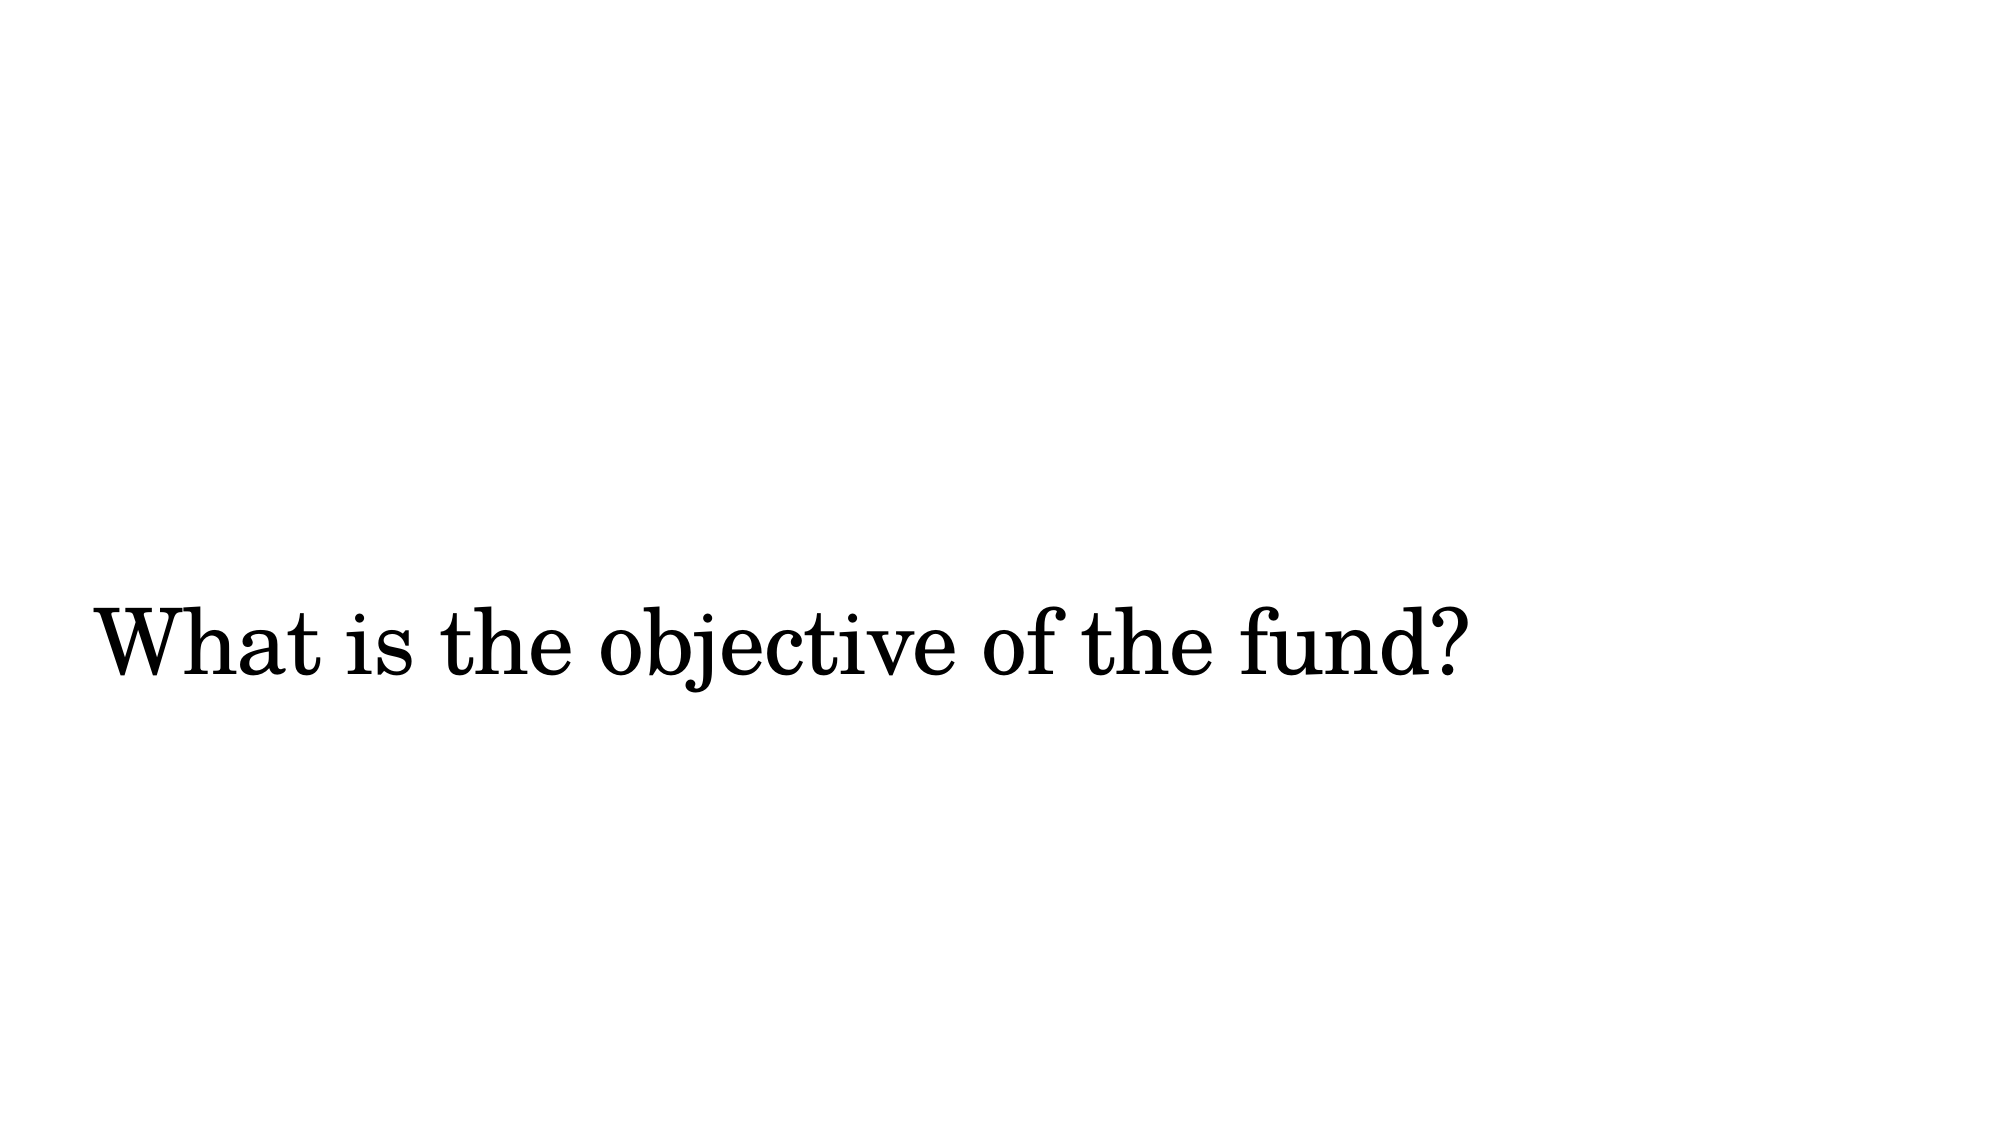

# What is the objective of the fund?